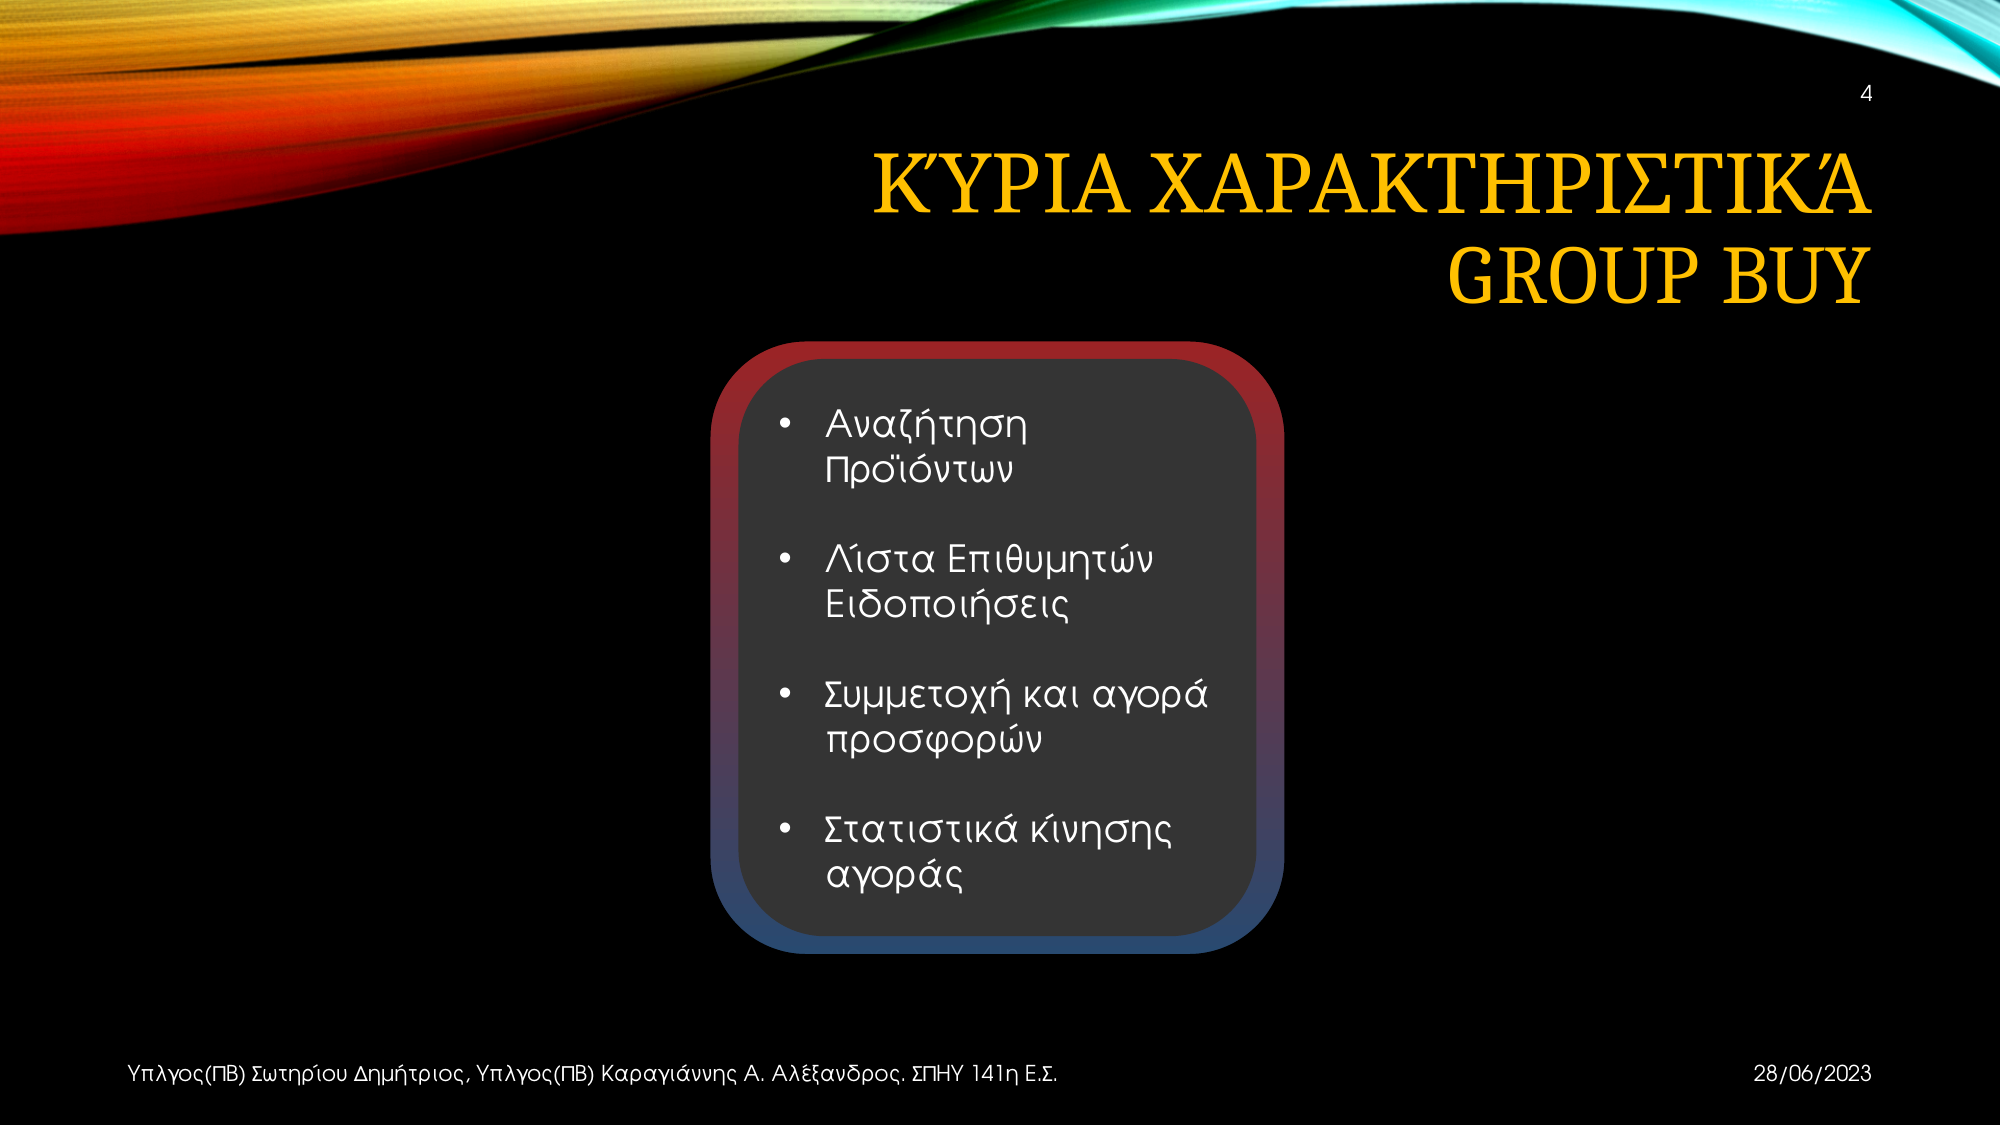

4
# Κύρια Χαρακτηριστικά Group Buy

Αναζήτηση Προϊόντων

Λίστα Επιθυμητών Ειδοποιήσεις

Συμμετοχή και αγορά προσφορών

Στατιστικά κίνησης αγοράς
Υπλγος(ΠΒ) Σωτηρίου Δημήτριος, Υπλγος(ΠΒ) Καραγιάννης Α. Αλέξανδρος. ΣΠΗΥ 141η Ε.Σ.
28/06/2023